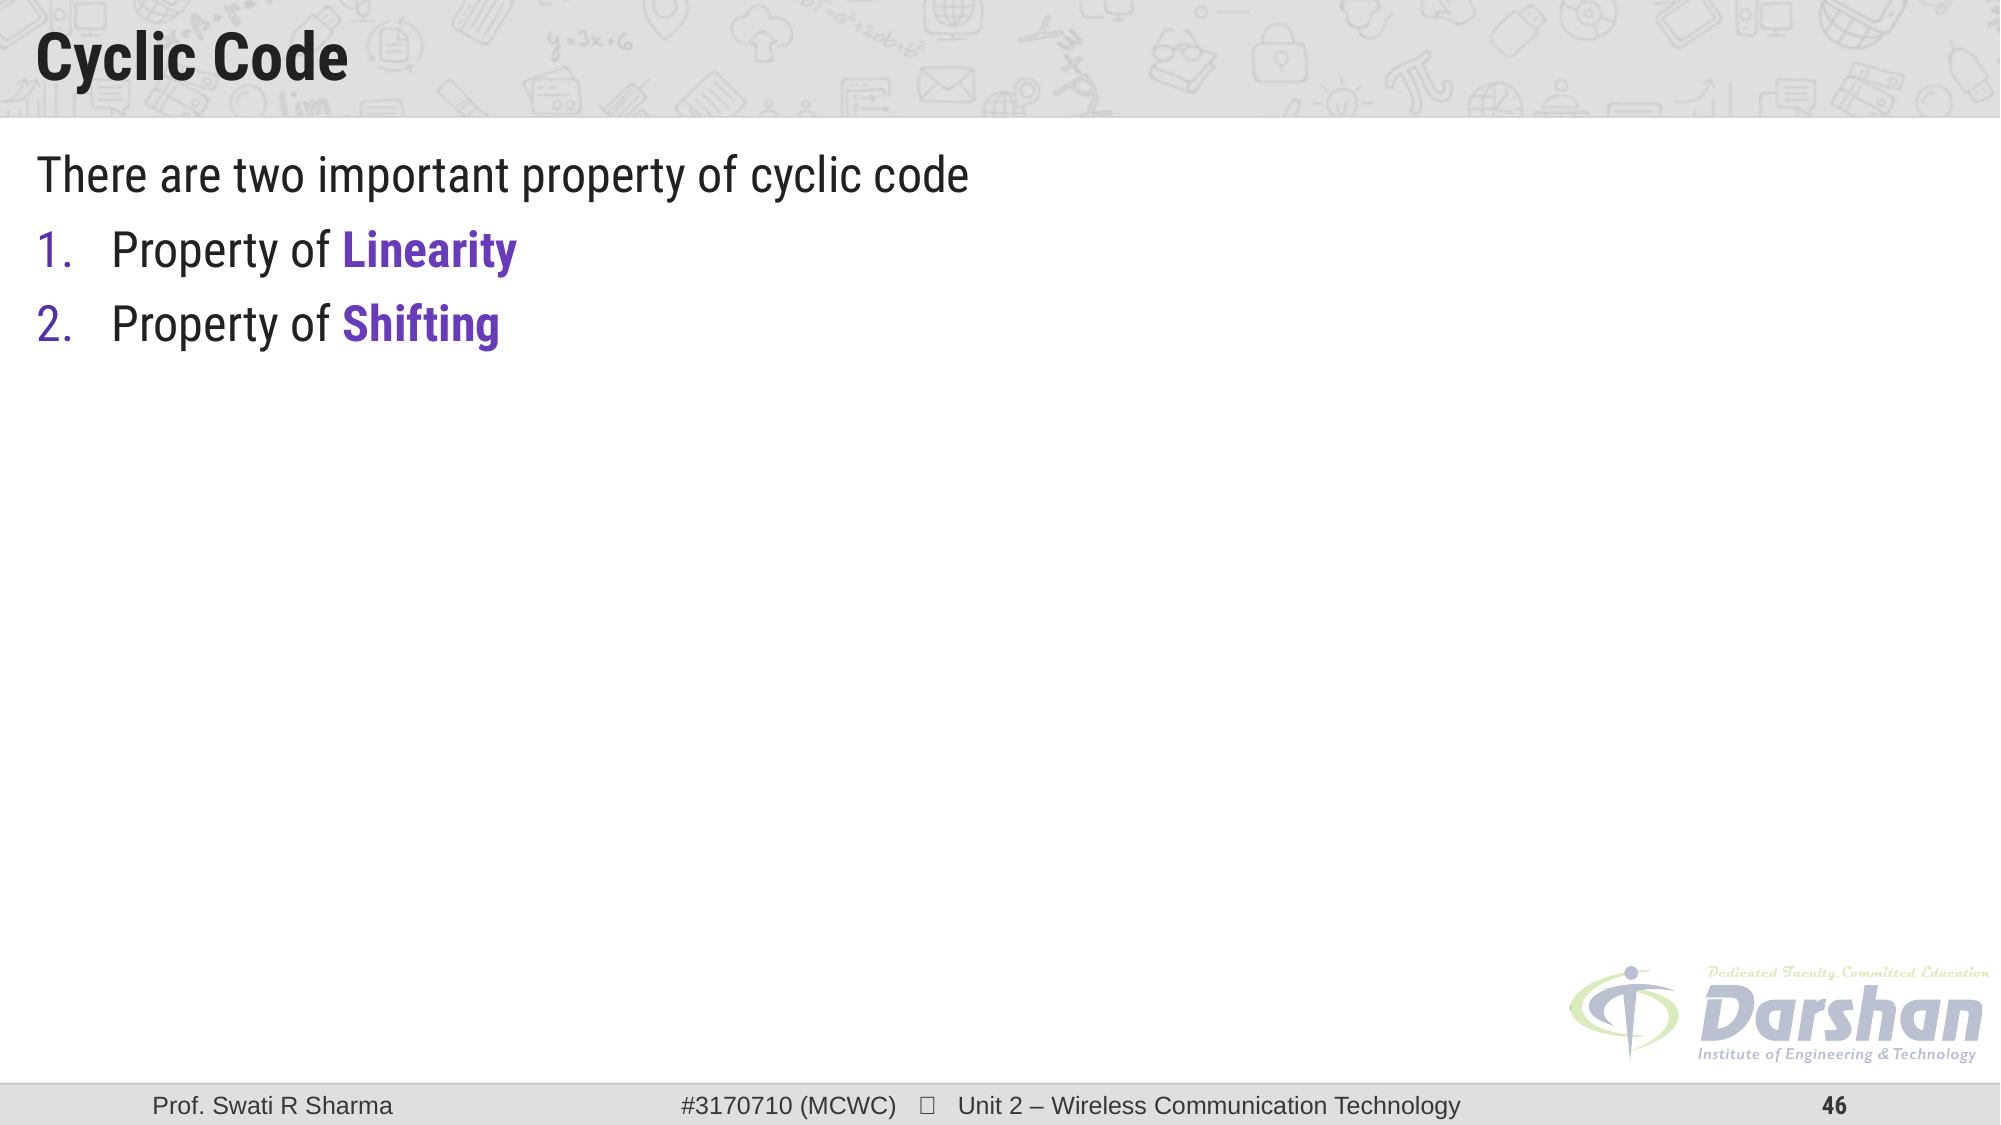

# Cyclic Code
There are two important property of cyclic code
Property of Linearity
Property of Shifting